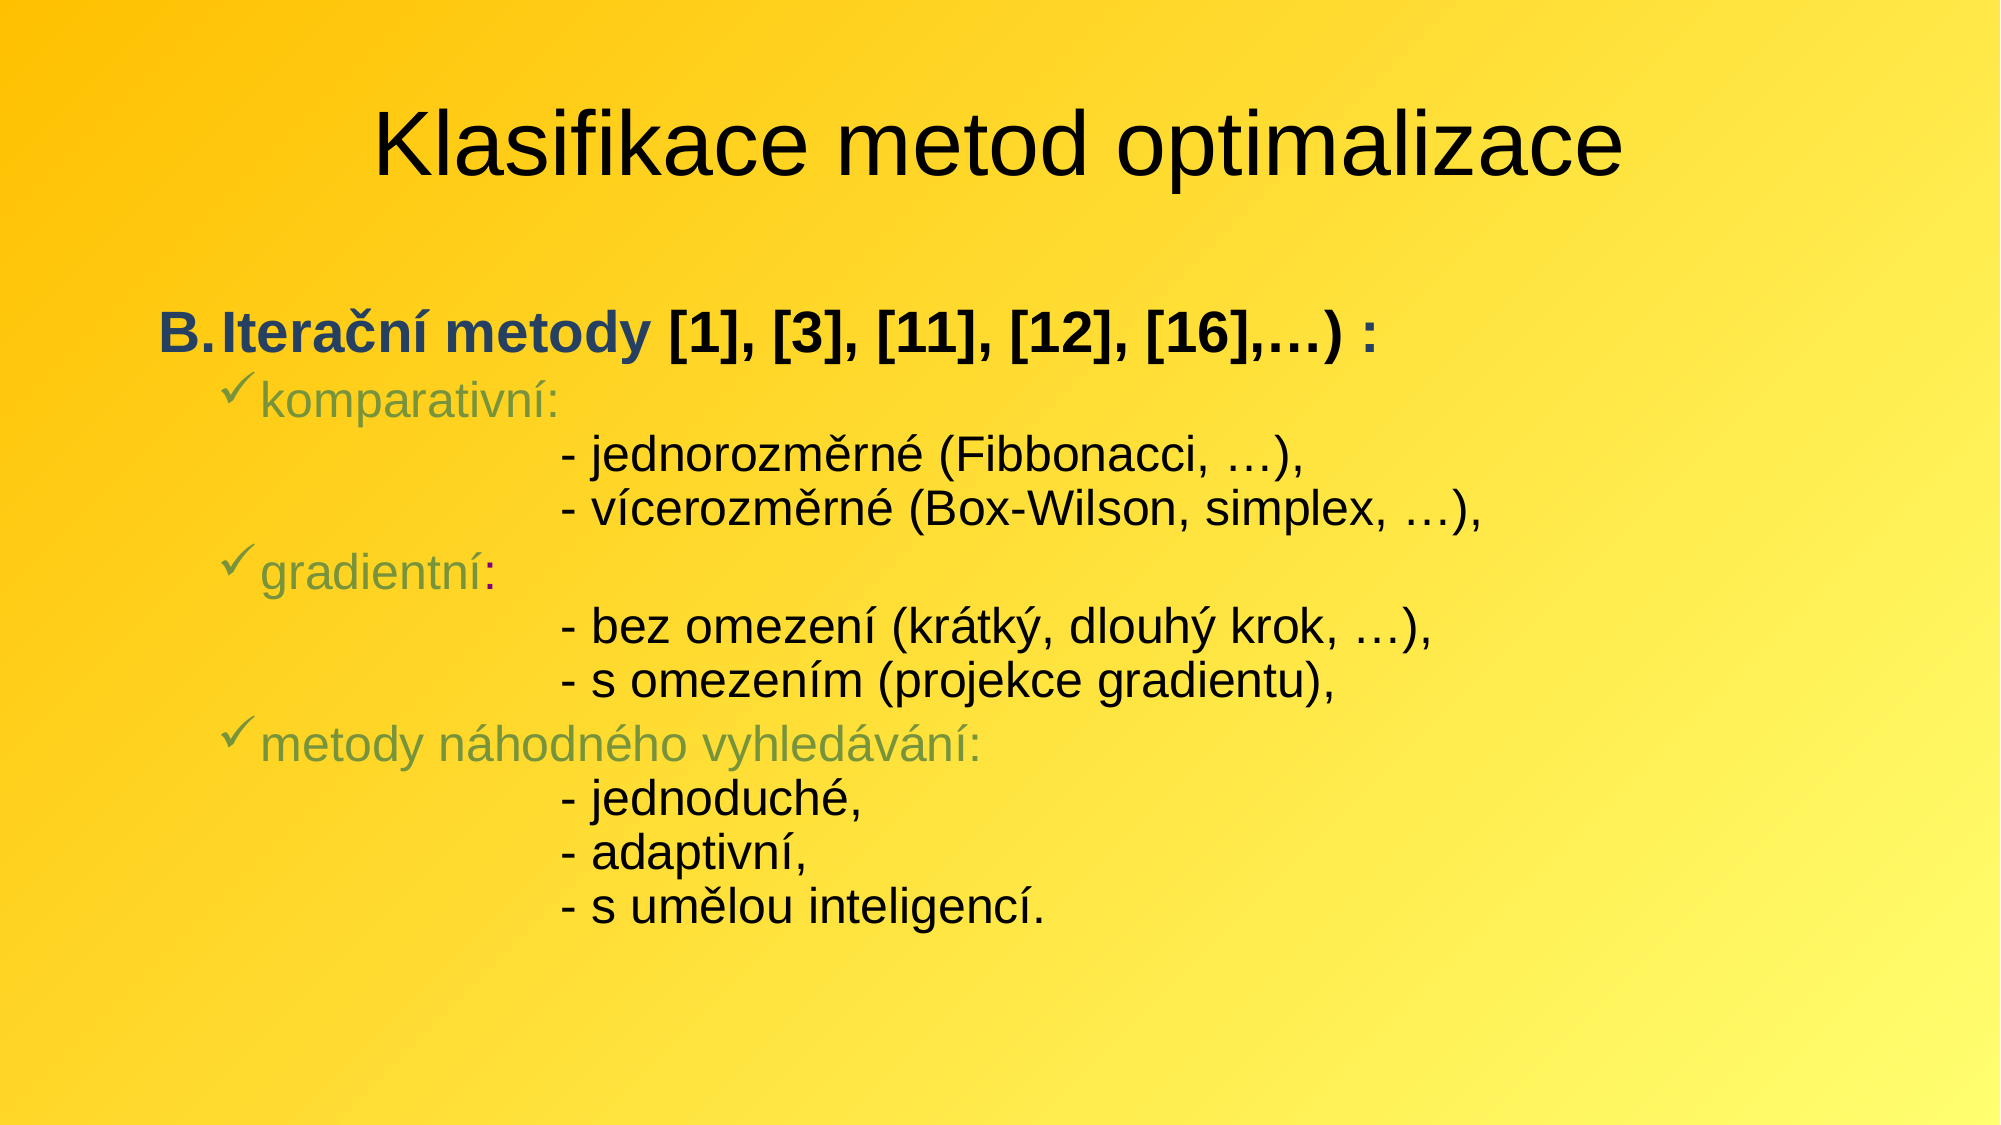

# Klasifikace metod optimalizace

Iterační metody [1], [3], [11], [12], [16],…) :
komparativní:
		- jednorozměrné (Fibbonacci, …),
		- vícerozměrné (Box-Wilson, simplex, …),
gradientní:
		- bez omezení (krátký, dlouhý krok, …),
		- s omezením (projekce gradientu),
metody náhodného vyhledávání:
		- jednoduché,
		- adaptivní,
		- s umělou inteligencí.